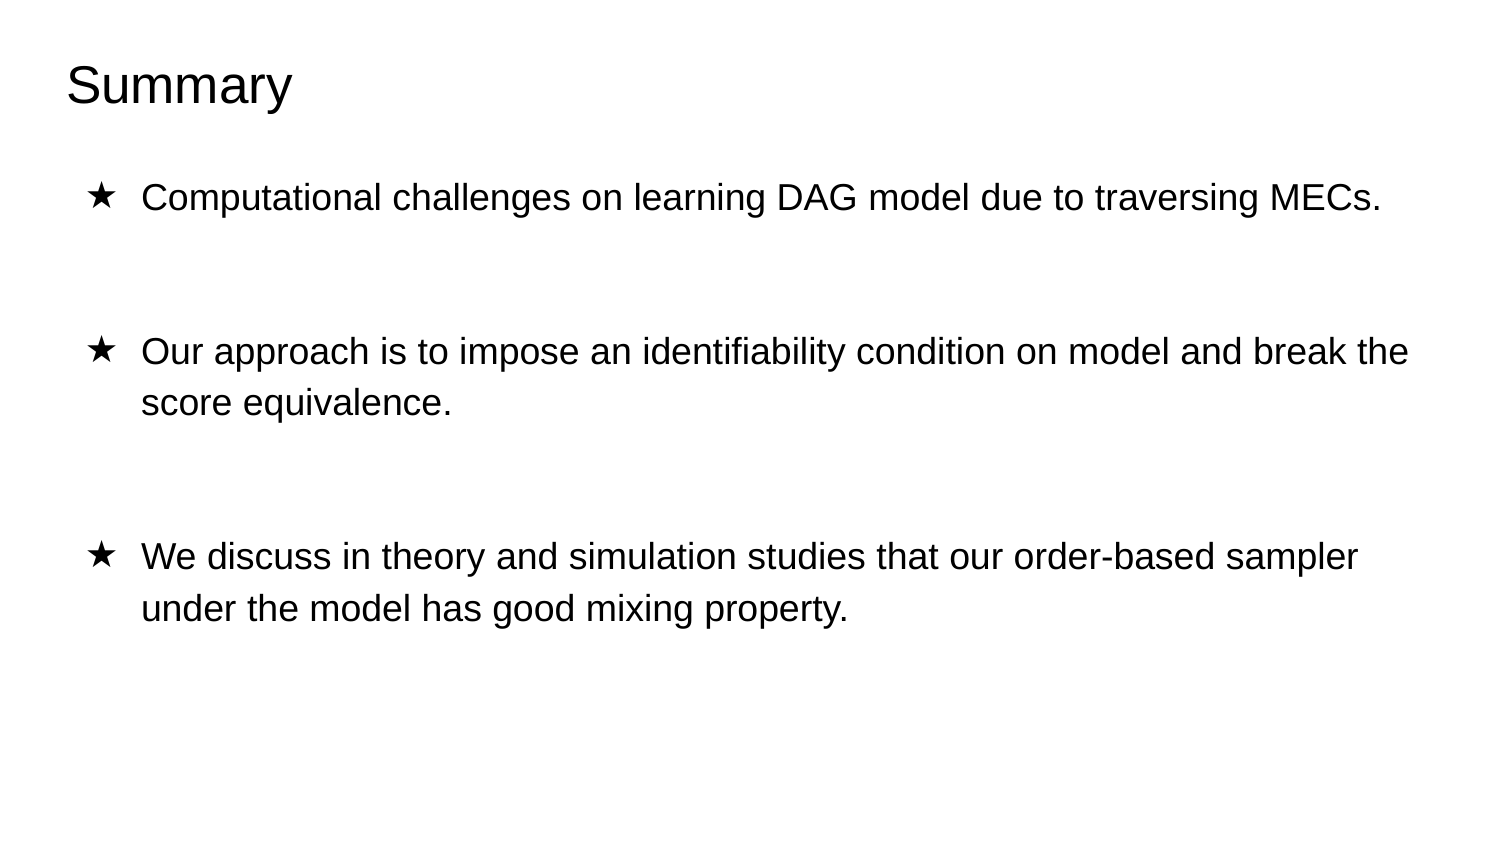

# Summary
Computational challenges on learning DAG model due to traversing MECs.

Our approach is to impose an identifiability condition on model and break the score equivalence.

We discuss in theory and simulation studies that our order-based sampler under the model has good mixing property.